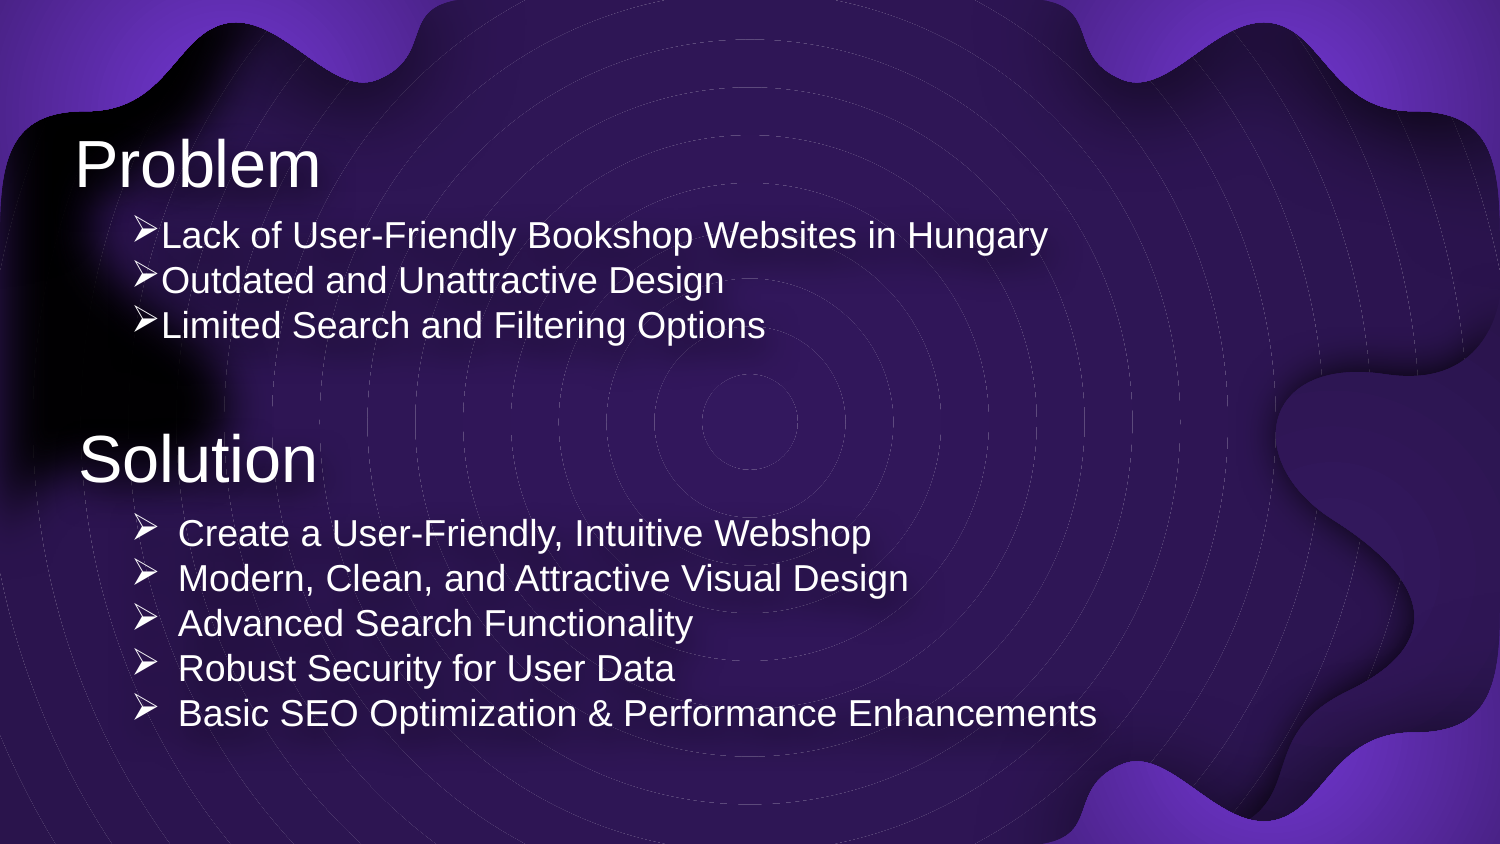

# Problem
Lack of User-Friendly Bookshop Websites in Hungary
Outdated and Unattractive Design
Limited Search and Filtering Options
Solution
Create a User-Friendly, Intuitive Webshop
Modern, Clean, and Attractive Visual Design
Advanced Search Functionality
Robust Security for User Data
Basic SEO Optimization & Performance Enhancements